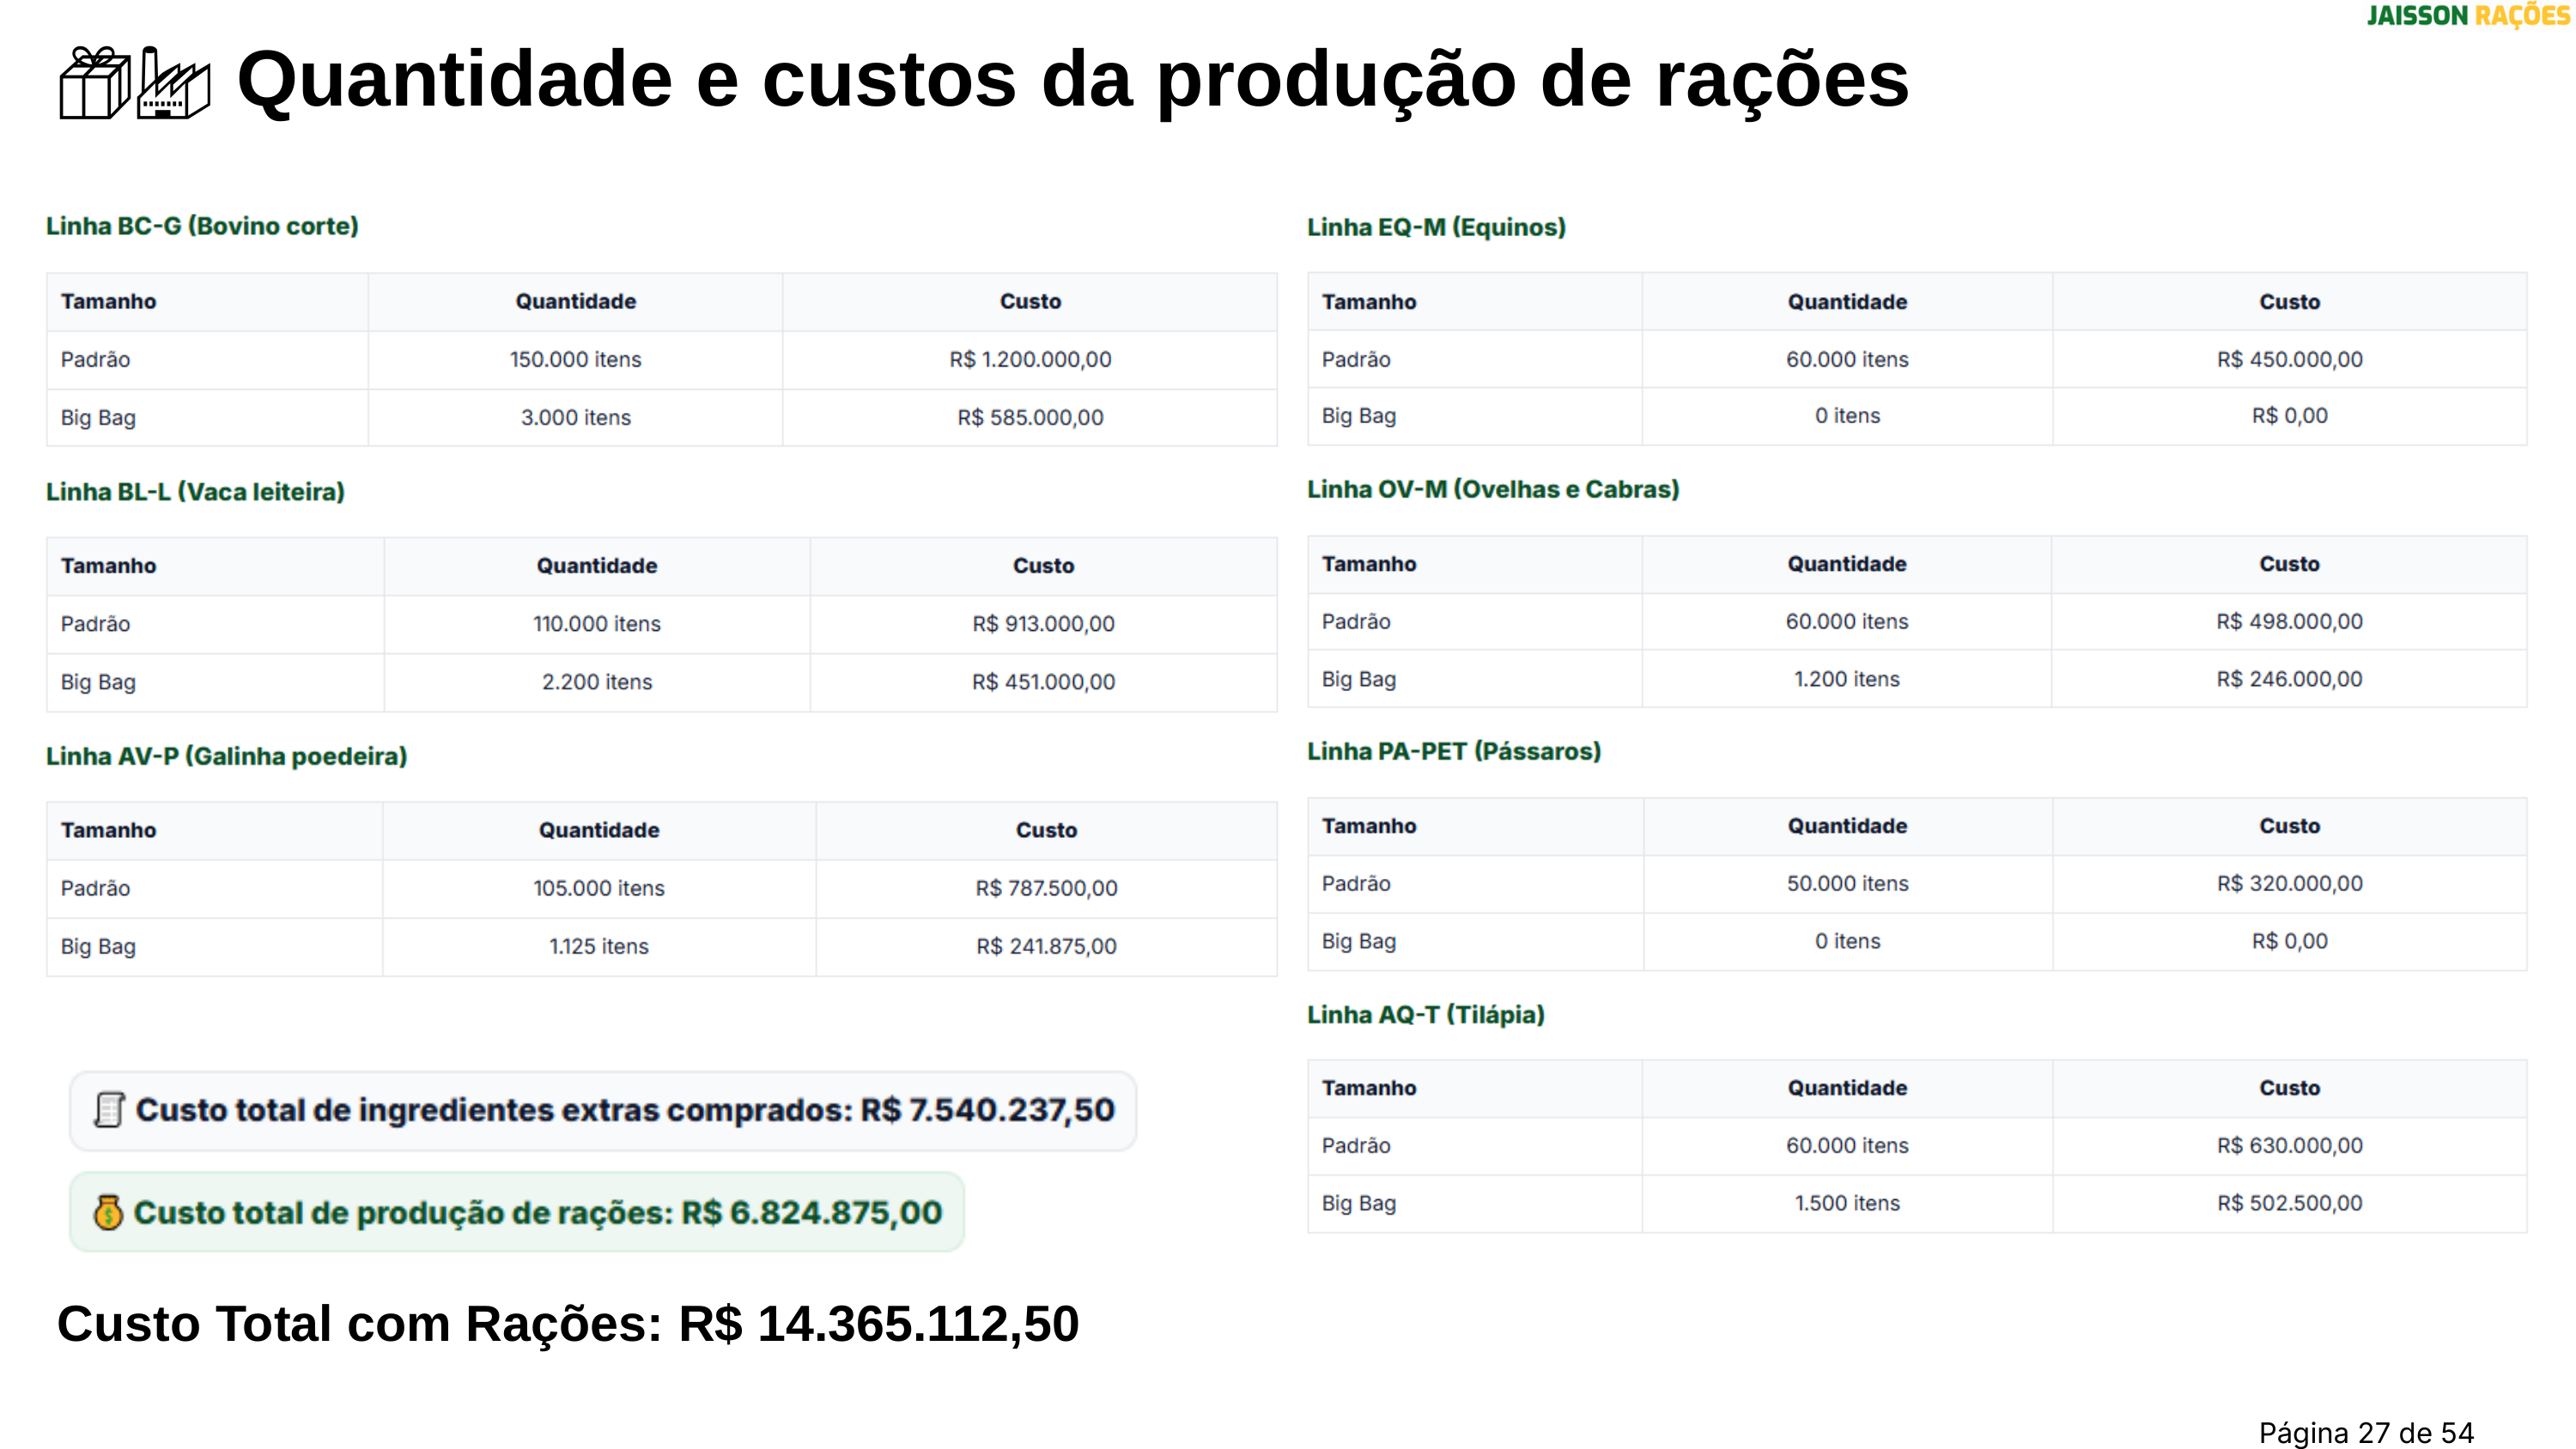

📦🏭 Quantidade e custos da produção de rações

Custo Total com Rações: R$ 14.365.112,50
Página 27 de 54